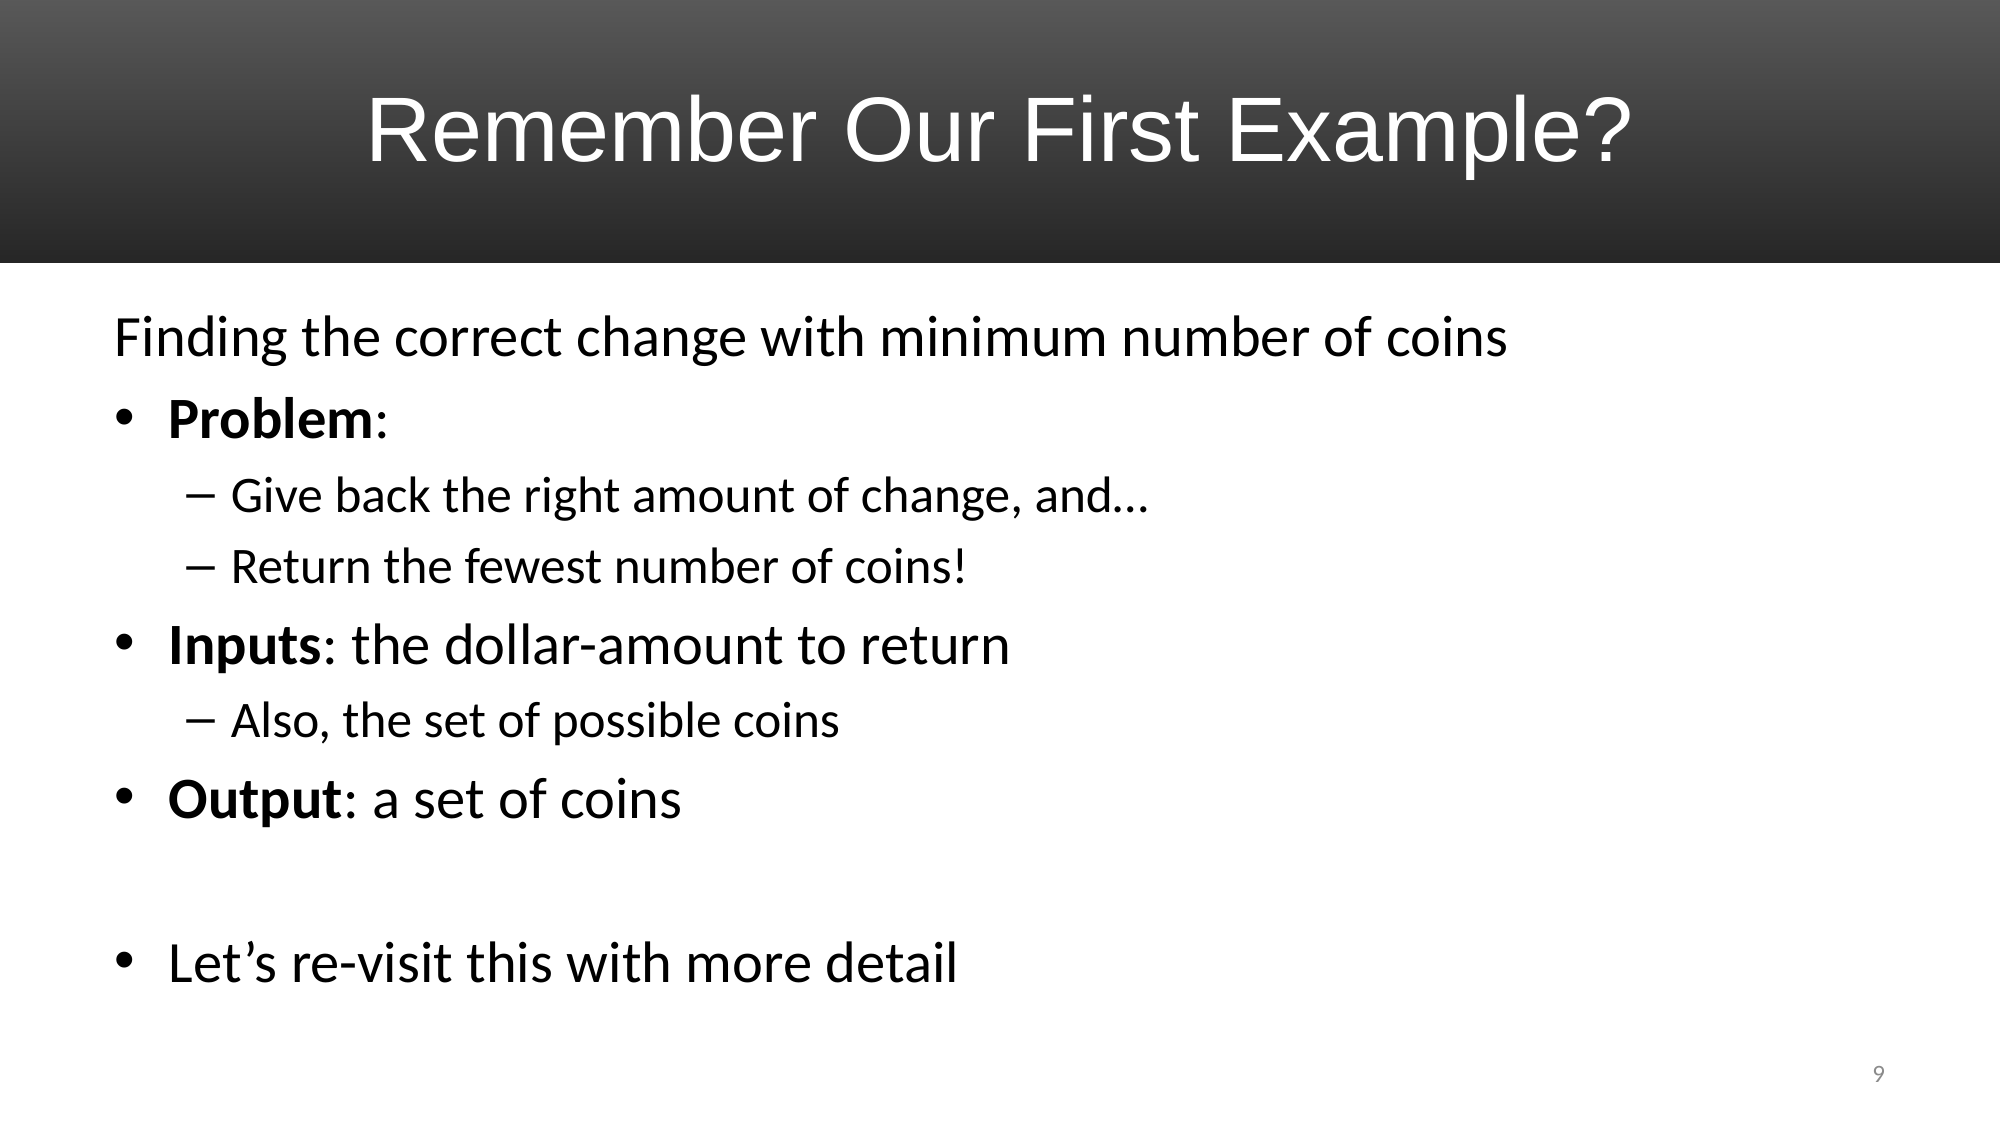

# Remember Our First Example?
Finding the correct change with minimum number of coins
Problem:
Give back the right amount of change, and…
Return the fewest number of coins!
Inputs: the dollar-amount to return
Also, the set of possible coins
Output: a set of coins

Let’s re-visit this with more detail
9